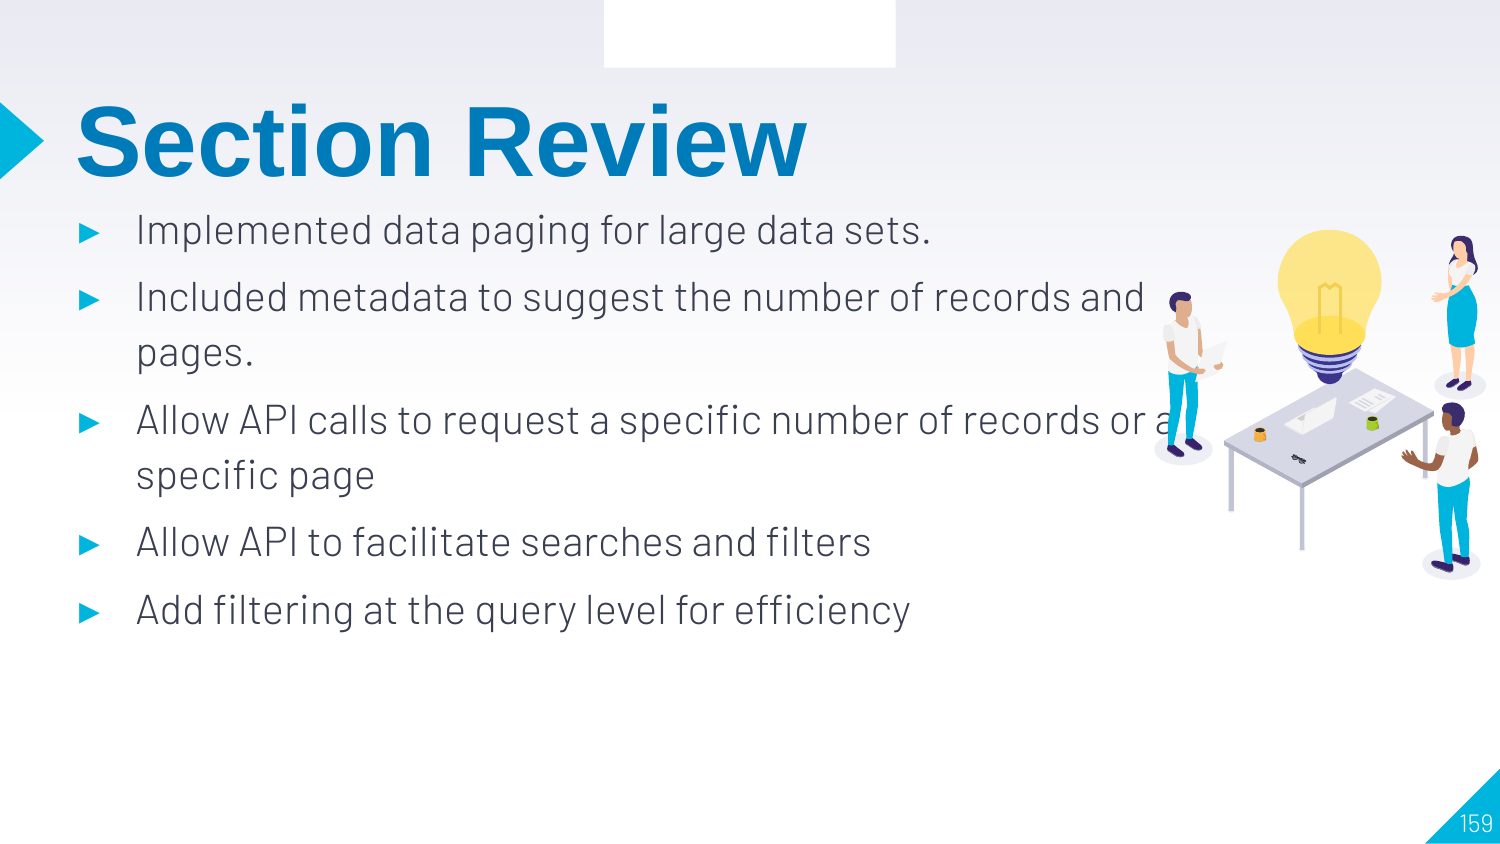

Section Overview

# Section Review
Implemented data paging for large data sets.
Included metadata to suggest the number of records and pages.
Allow API calls to request a specific number of records or a specific page
Allow API to facilitate searches and filters
Add filtering at the query level for efficiency

159